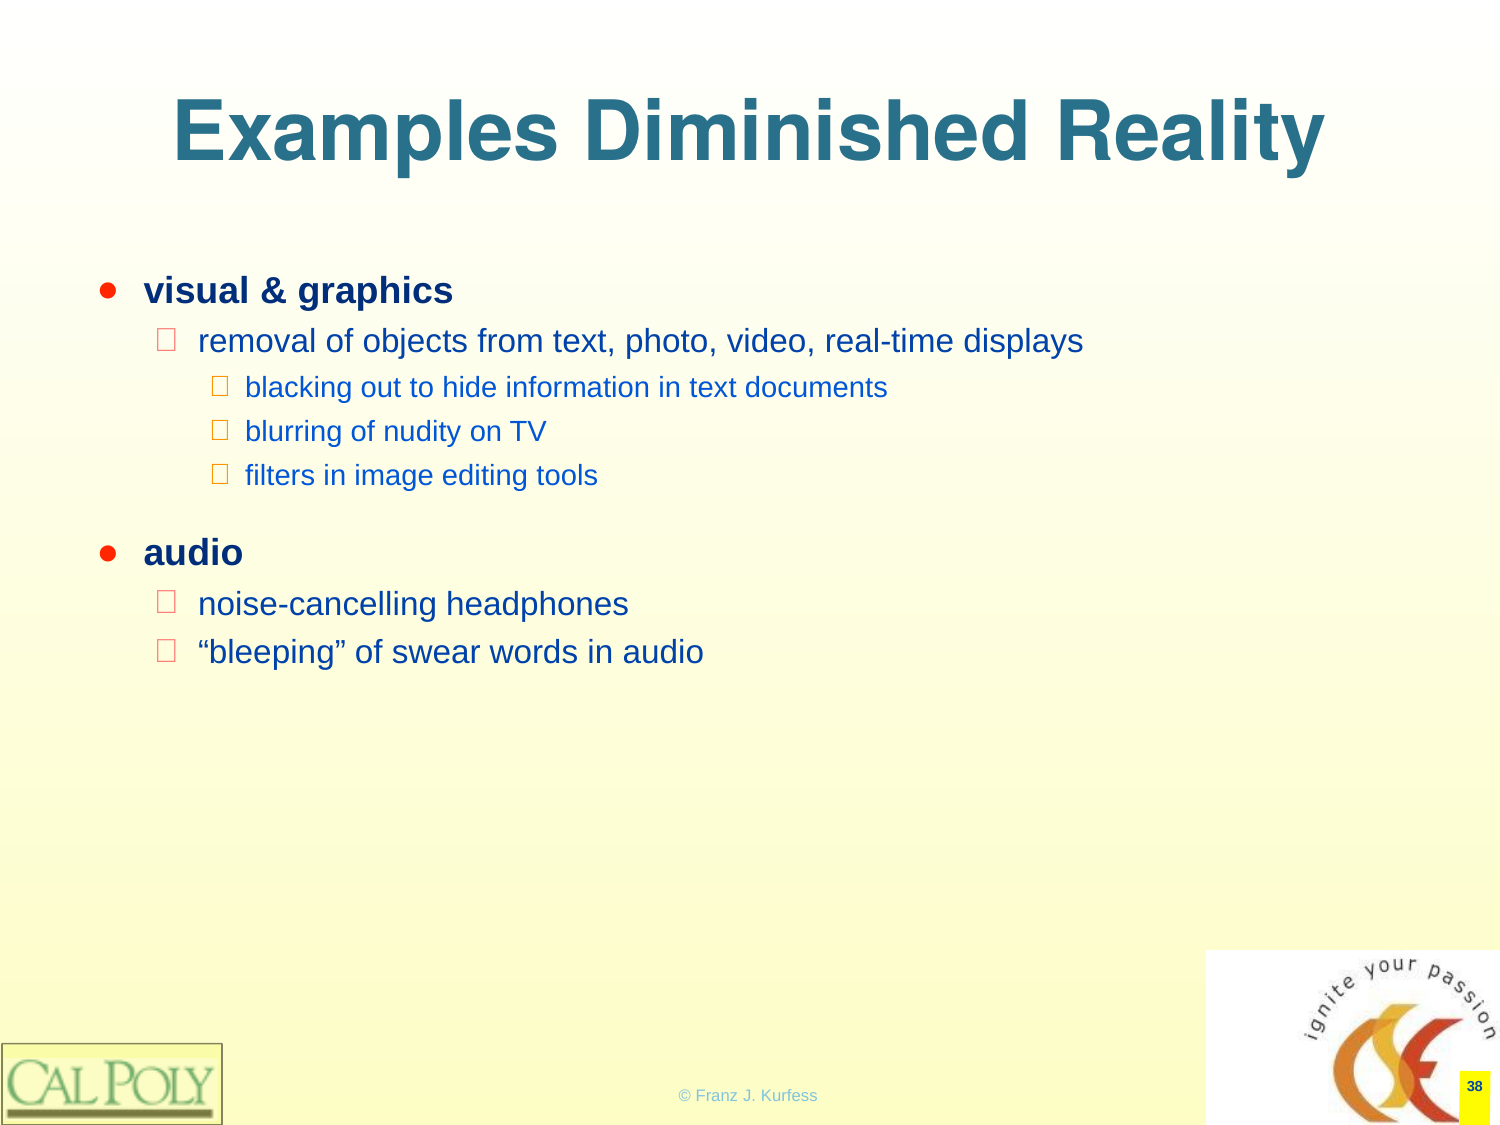

# Examples Diminished Reality
visual & graphics
removal of objects from text, photo, video, real-time displays
blacking out to hide information in text documents
blurring of nudity on TV
filters in image editing tools
audio
noise-cancelling headphones
“bleeping” of swear words in audio
38